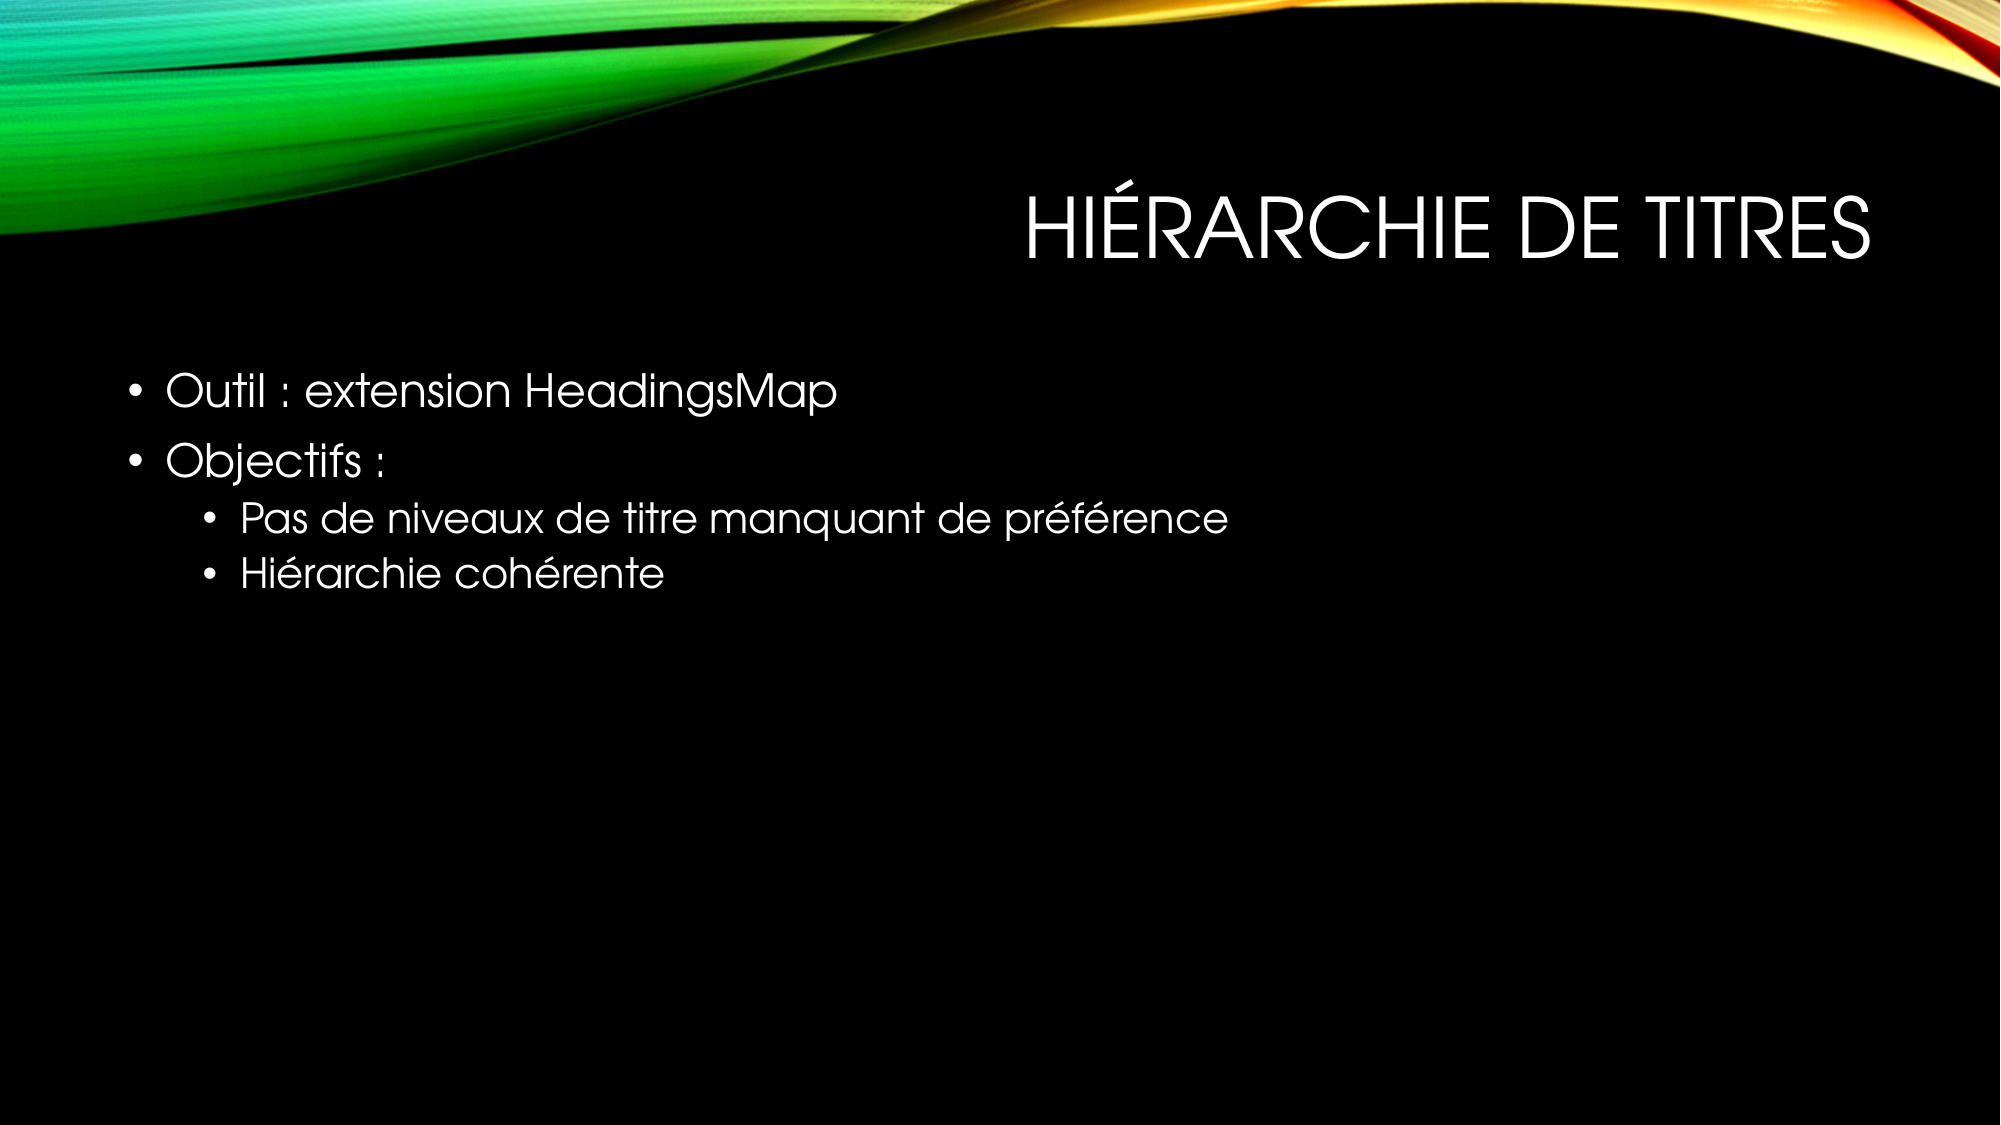

# Hiérarchie de titres
Outil : extension HeadingsMap
Objectifs :
Pas de niveaux de titre manquant de préférence
Hiérarchie cohérente